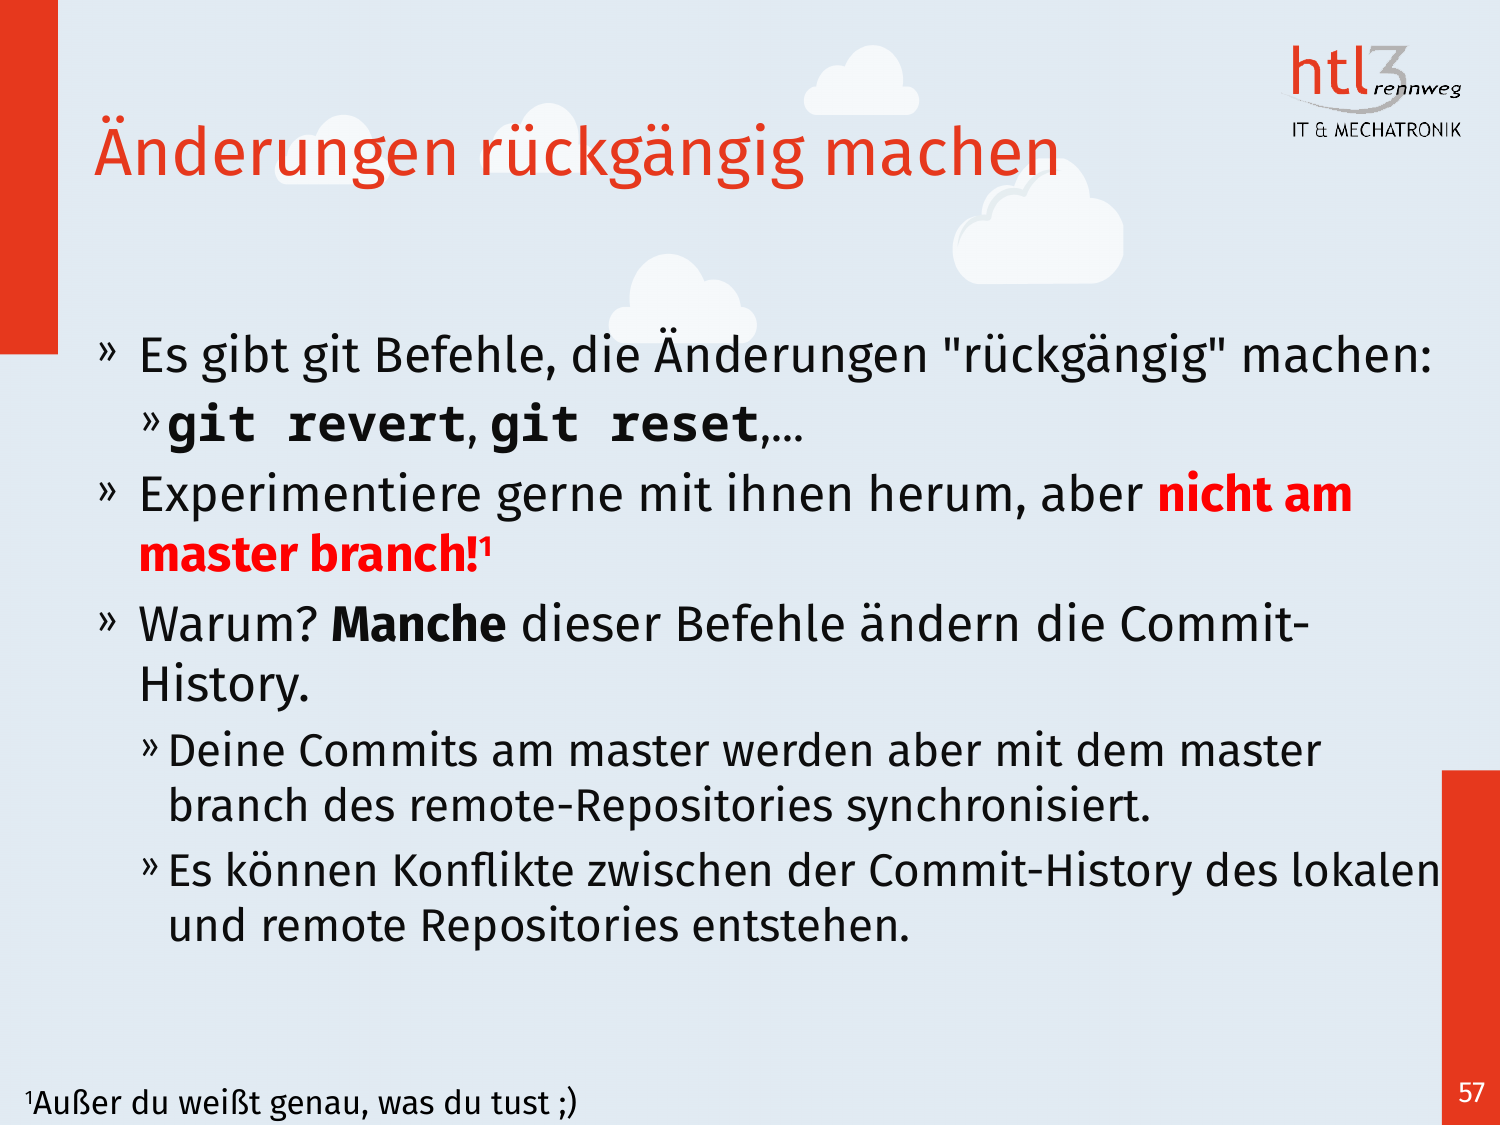

# Änderungen rückgängig machen
Es gibt git Befehle, die Änderungen "rückgängig" machen:
git revert, git reset,...
Experimentiere gerne mit ihnen herum, aber nicht am master branch!1
Warum? Manche dieser Befehle ändern die Commit-History.
Deine Commits am master werden aber mit dem master branch des remote-Repositories synchronisiert.
Es können Konflikte zwischen der Commit-History des lokalen und remote Repositories entstehen.

1Außer du weißt genau, was du tust ;)